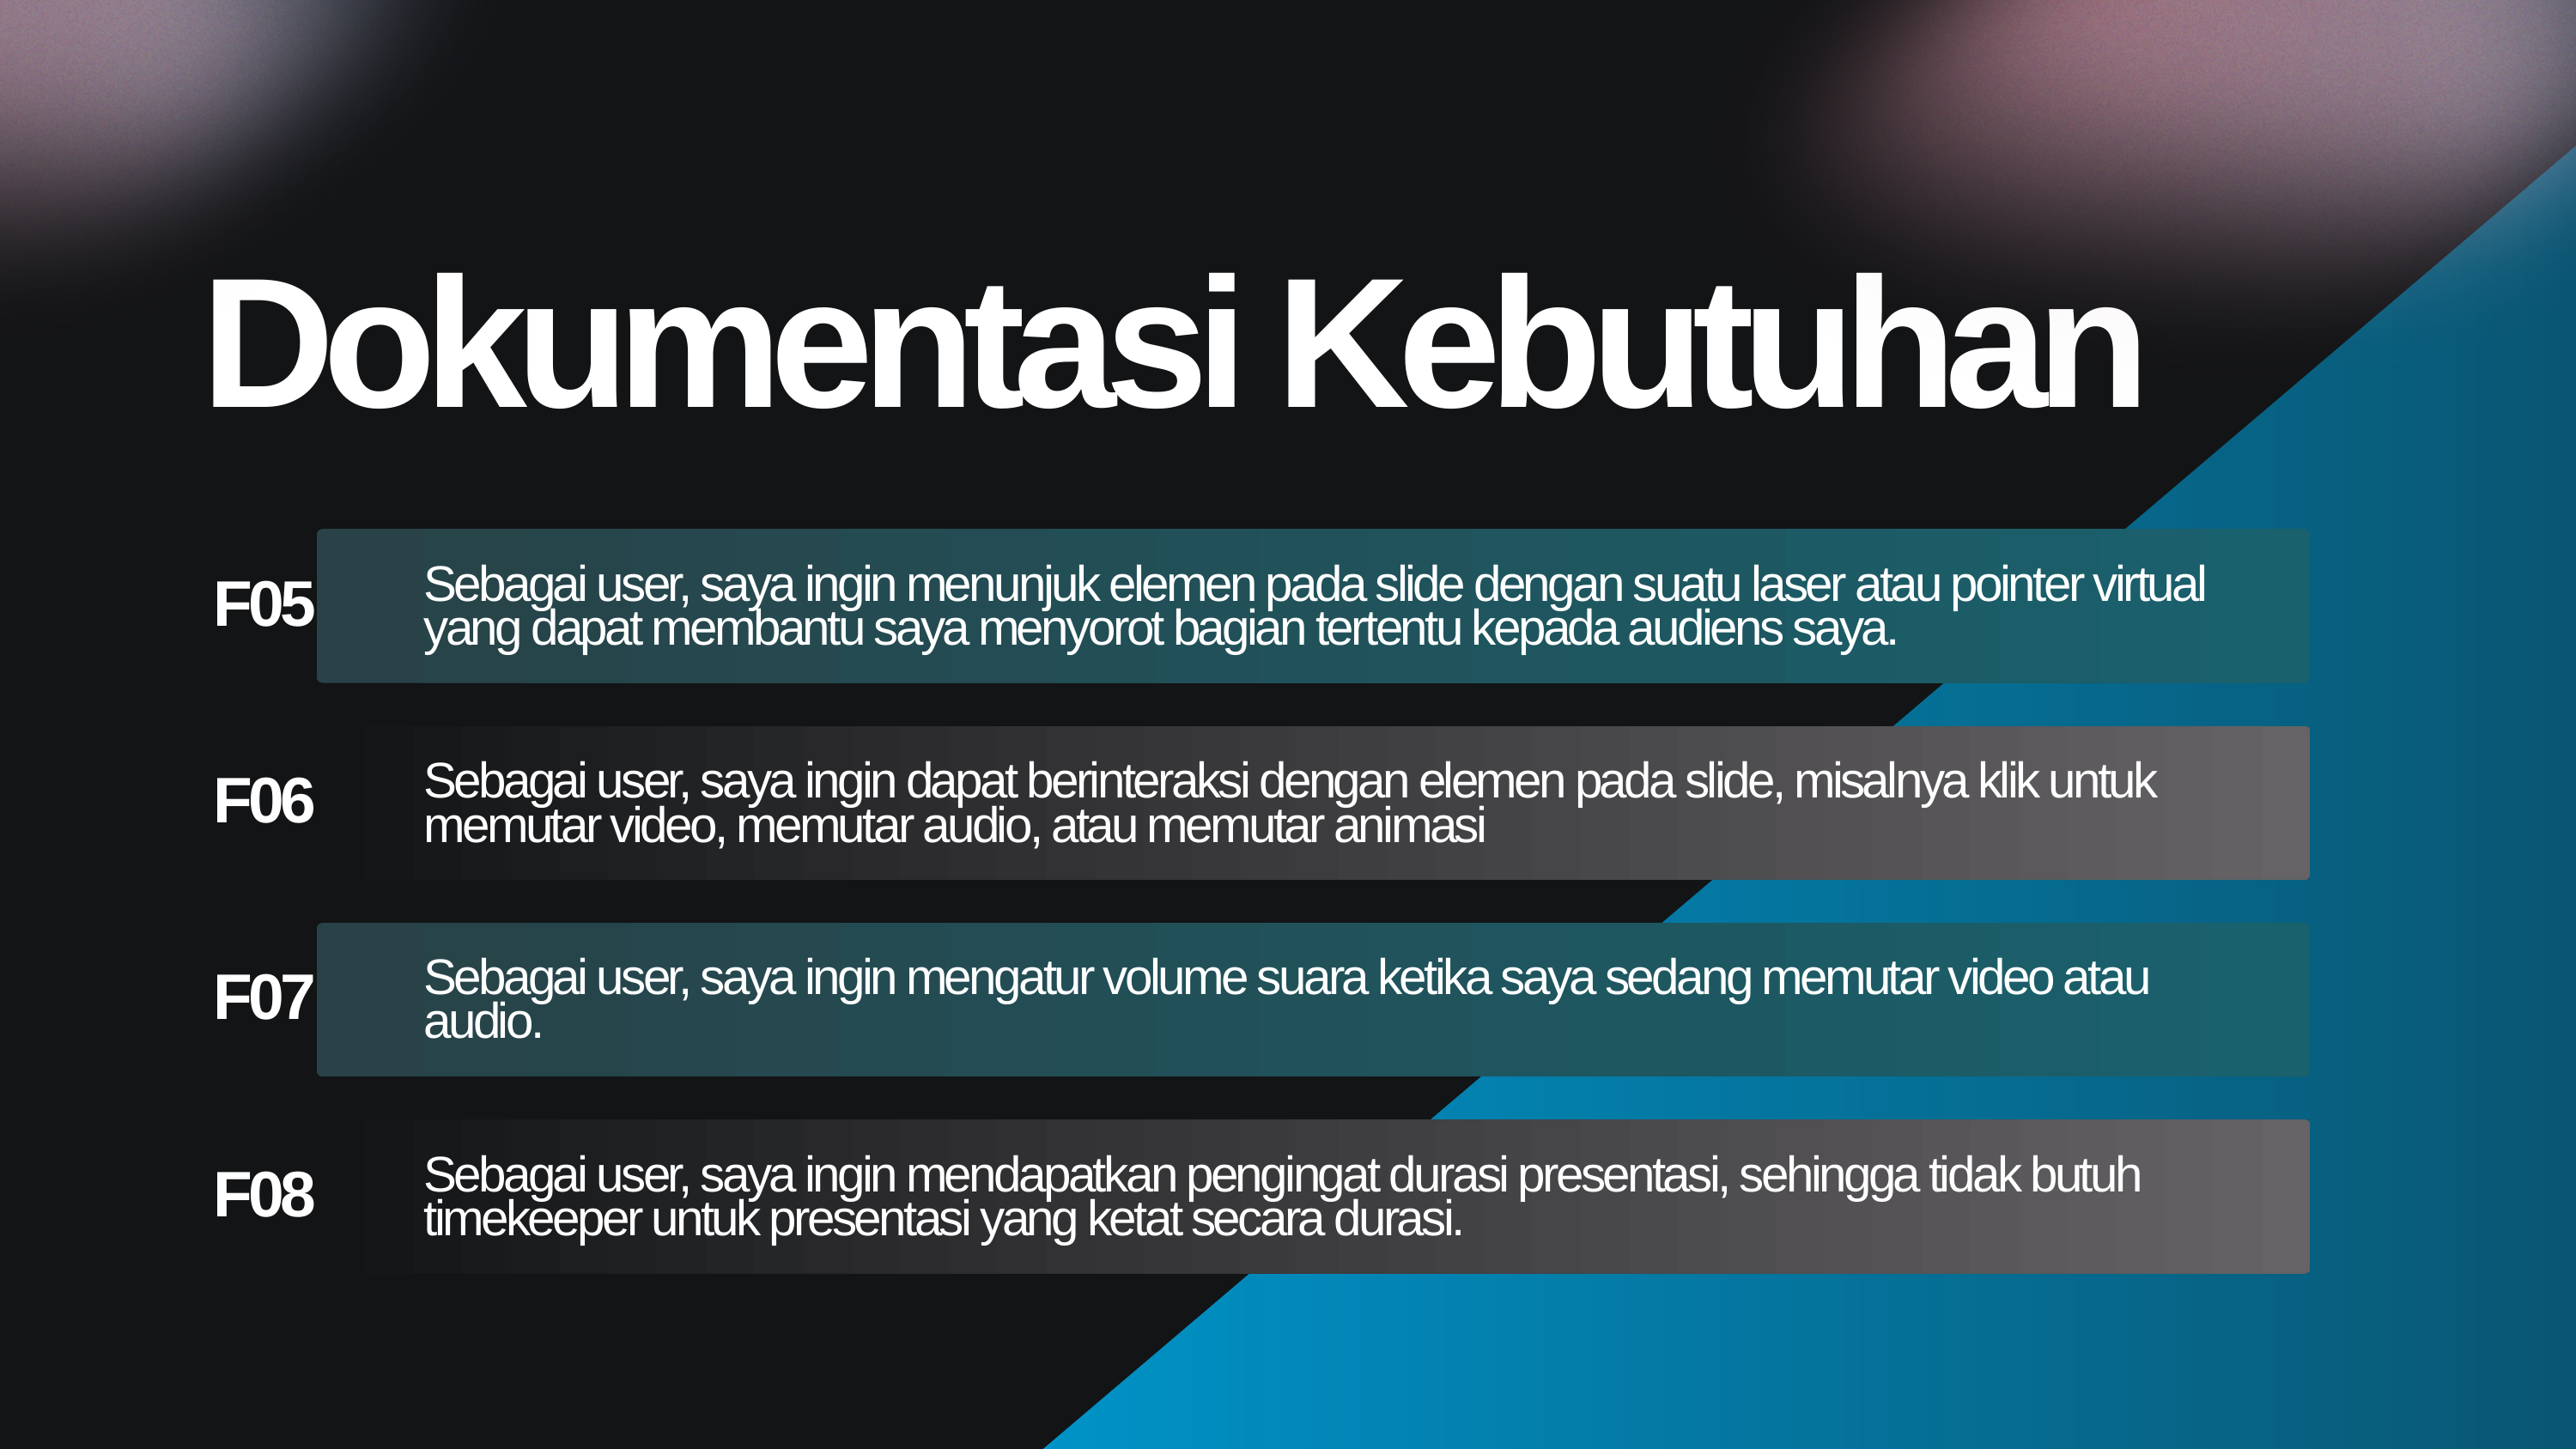

Dokumentasi Kebutuhan

Sebagai user, saya ingin menunjuk elemen pada slide dengan suatu laser atau pointer virtual yang dapat membantu saya menyorot bagian tertentu kepada audiens saya.
F05

Sebagai user, saya ingin dapat berinteraksi dengan elemen pada slide, misalnya klik untuk memutar video, memutar audio, atau memutar animasi
F06

Sebagai user, saya ingin mengatur volume suara ketika saya sedang memutar video atau audio.
F07

Sebagai user, saya ingin mendapatkan pengingat durasi presentasi, sehingga tidak butuh timekeeper untuk presentasi yang ketat secara durasi.
F08